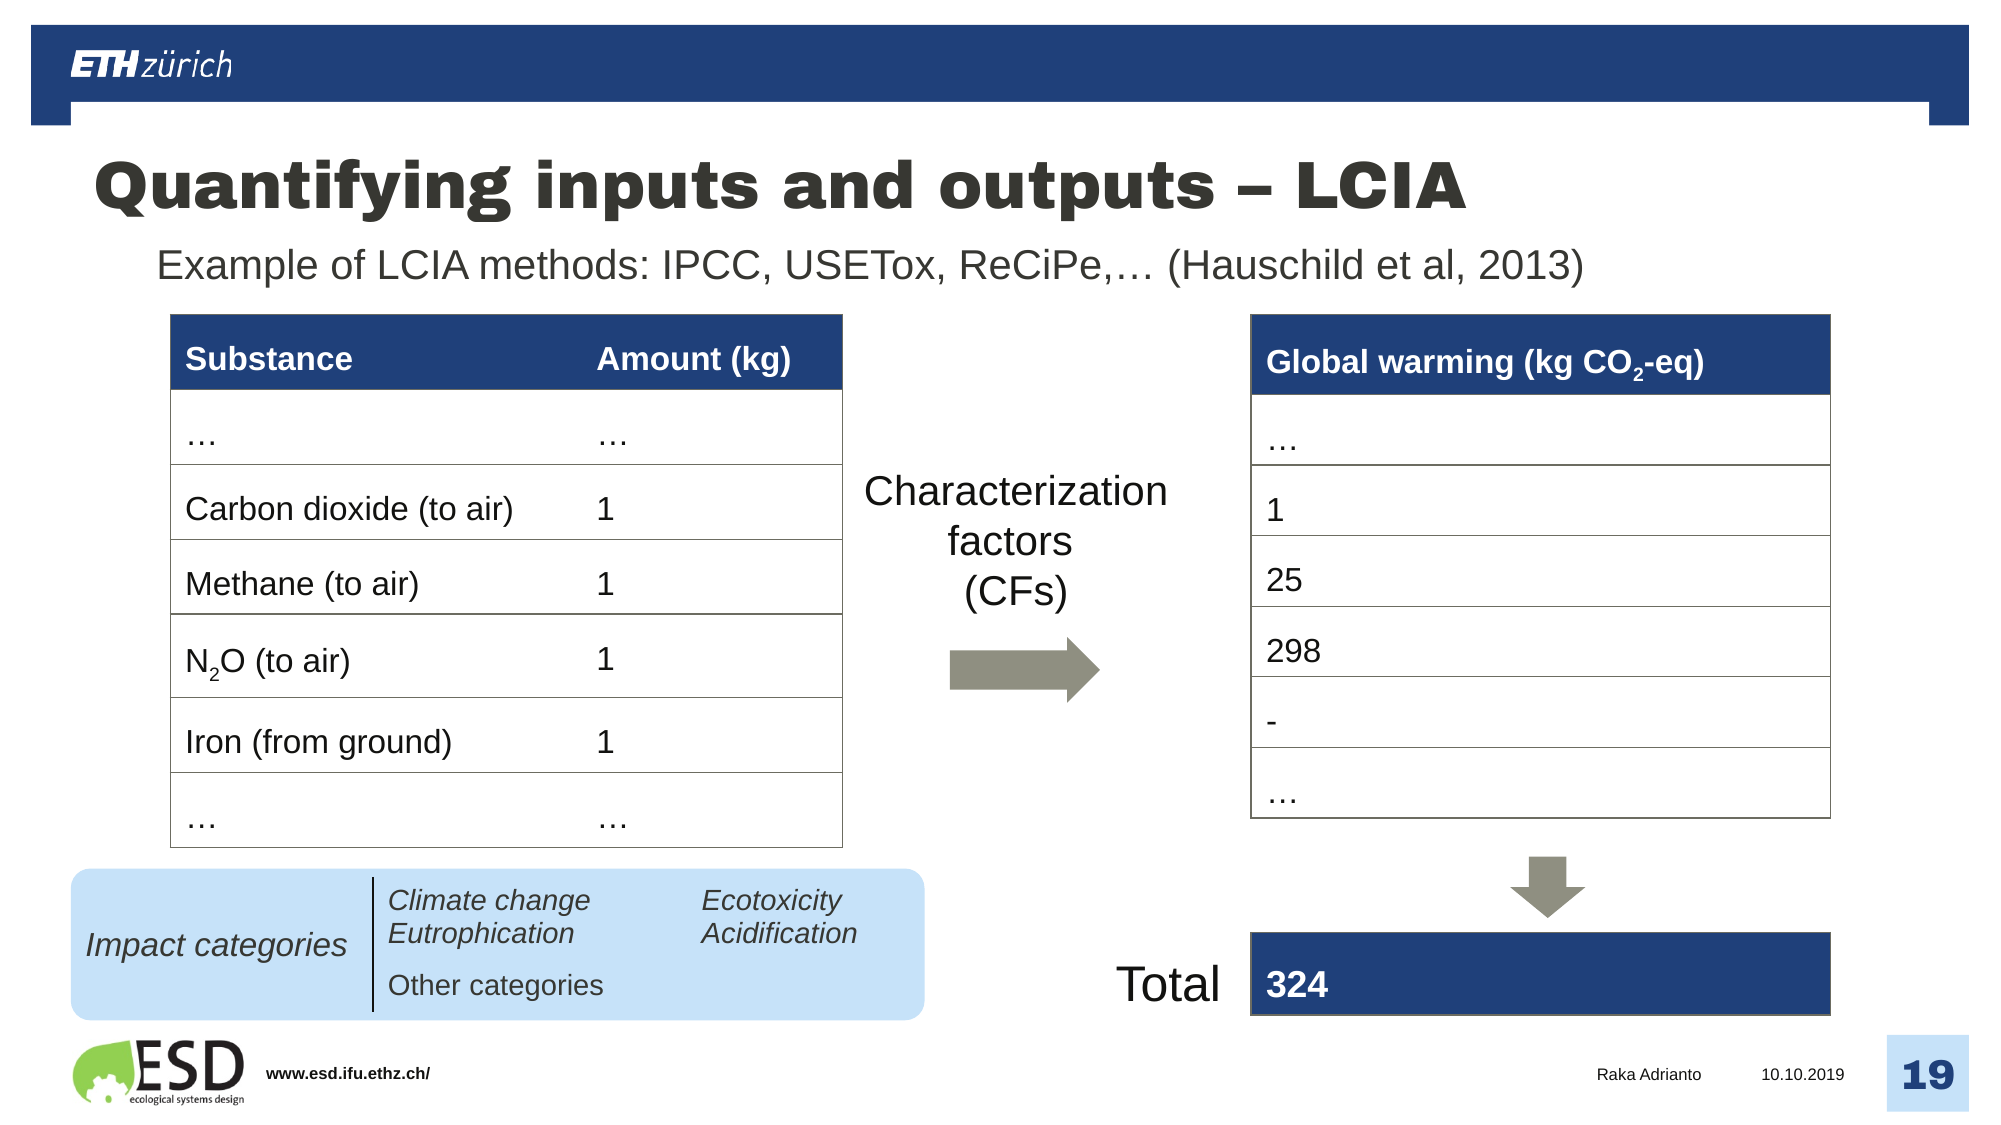

# Quantifying inputs and outputs – LCIA
Example of LCIA methods: IPCC, USETox, ReCiPe,… (Hauschild et al, 2013)
| Substance | Amount (kg) |
| --- | --- |
| … | … |
| Carbon dioxide (to air) | 1 |
| Methane (to air) | 1 |
| N2O (to air) | 1 |
| Iron (from ground) | 1 |
| … | … |
| Global warming (kg CO2-eq) |
| --- |
| … |
| 1 |
| 25 |
| 298 |
| - |
| … |
Characterization factors
(CFs)

| Climate change Eutrophication | Ecotoxicity Acidification |
| --- | --- |
| Other categories |  |
Impact categories
| 324 |
| --- |
Total
Raka Adrianto
10.10.2019
19